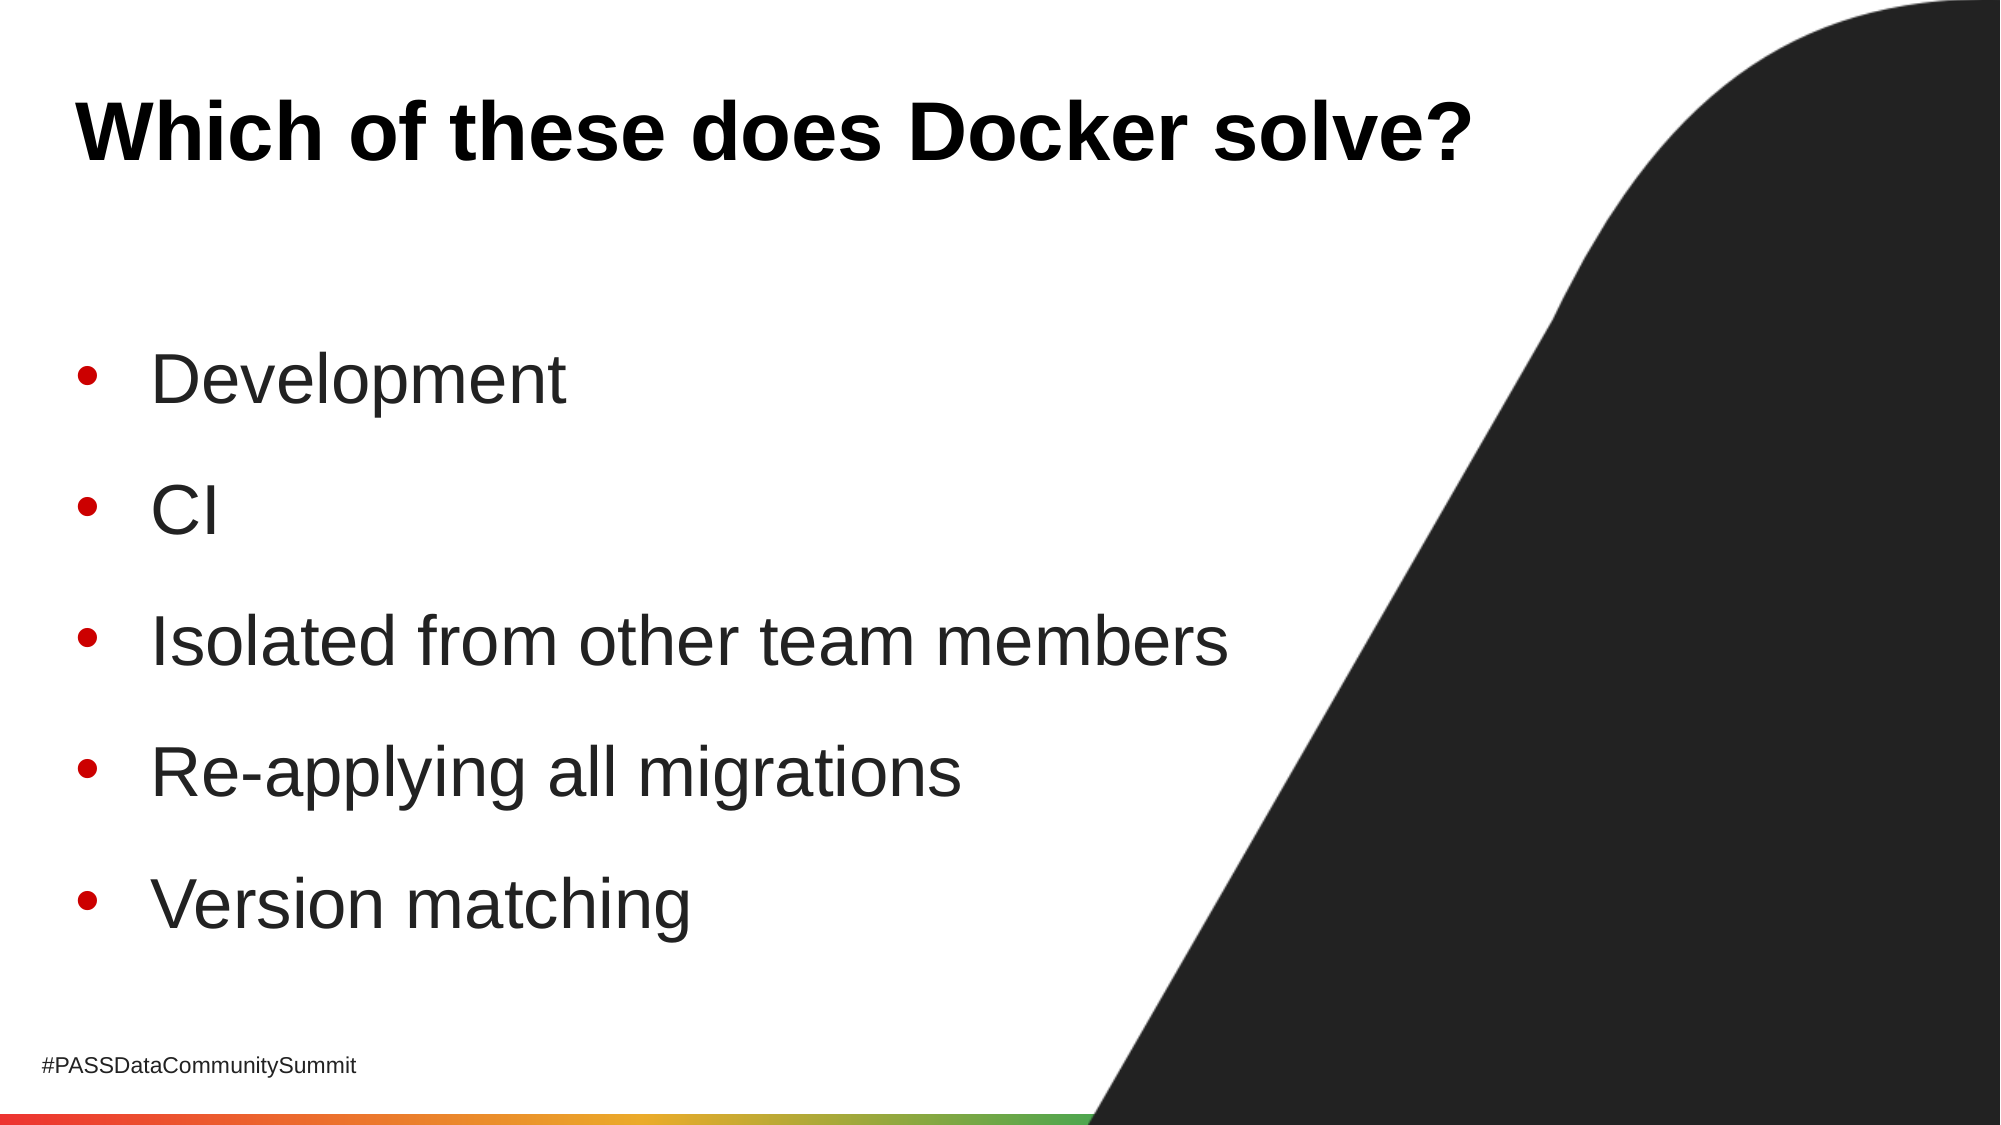

# Which of these does Docker solve?
Development
CI
Isolated from other team members
Re-applying all migrations
Version matching